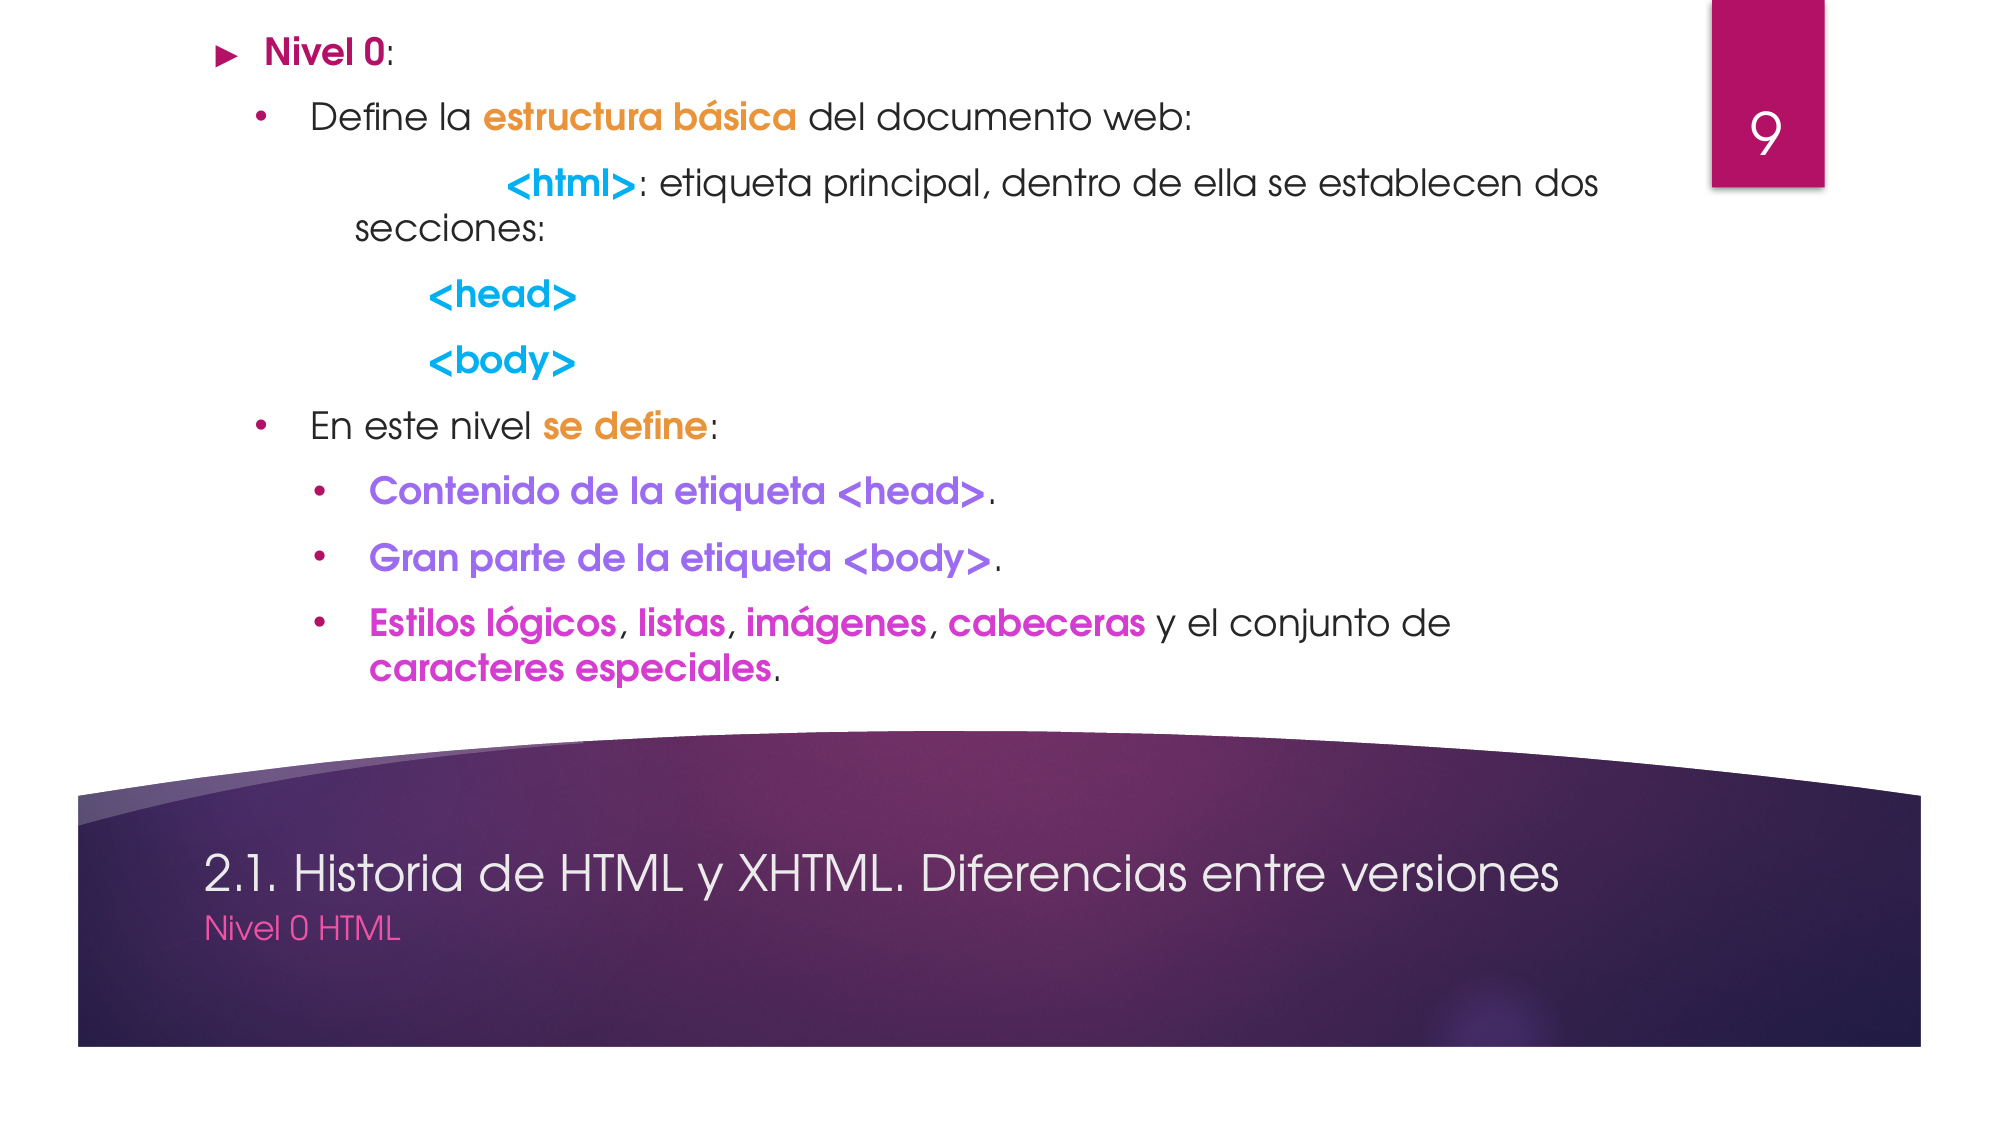

Nivel 0:
Define la estructura básica del documento web:
	<html>: etiqueta principal, dentro de ella se establecen dos secciones:
<head>
<body>
En este nivel se define:
Contenido de la etiqueta <head>.
Gran parte de la etiqueta <body>.
Estilos lógicos, listas, imágenes, cabeceras y el conjunto de caracteres especiales.

9
# 2.1. Historia de HTML y XHTML. Diferencias entre versiones
Nivel 0 HTML